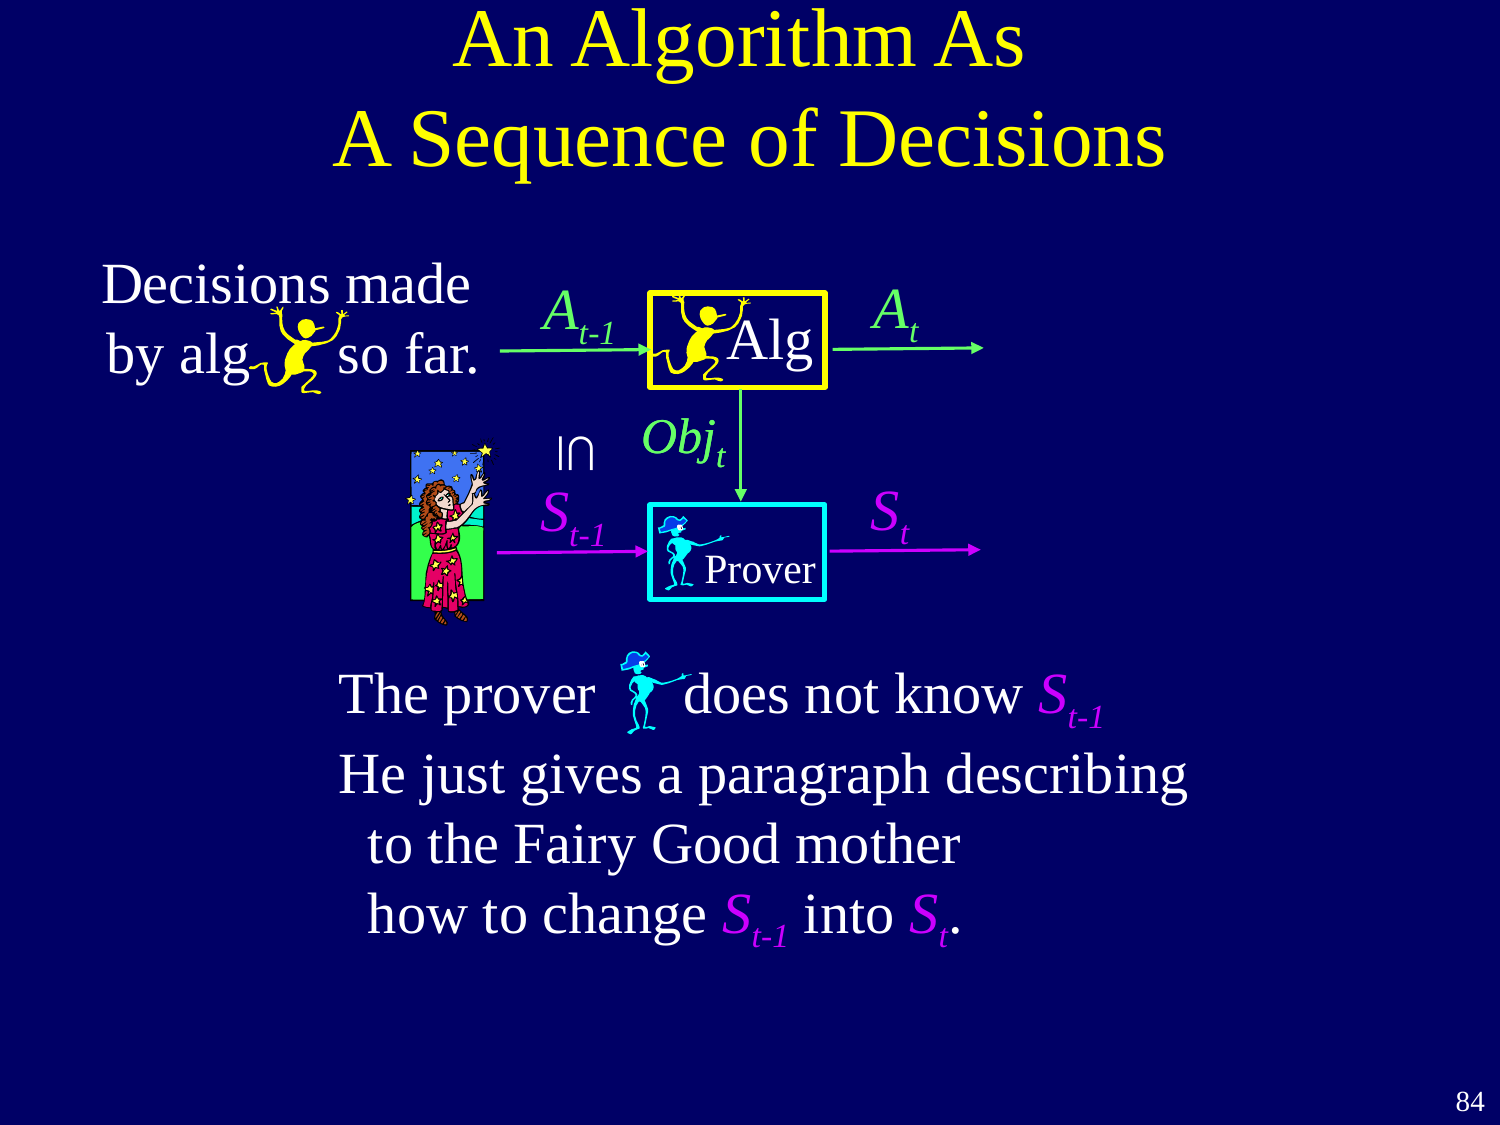

# An Algorithm As A Sequence of Decisions
Decisions made
by alg      so far.

At-1
At

Alg
Objt
Objt
⊆

St
St-1

Prover
The prover      does not know St-1
He just gives a paragraph describing
  to the Fairy Good mother
  how to change St-1 into St.